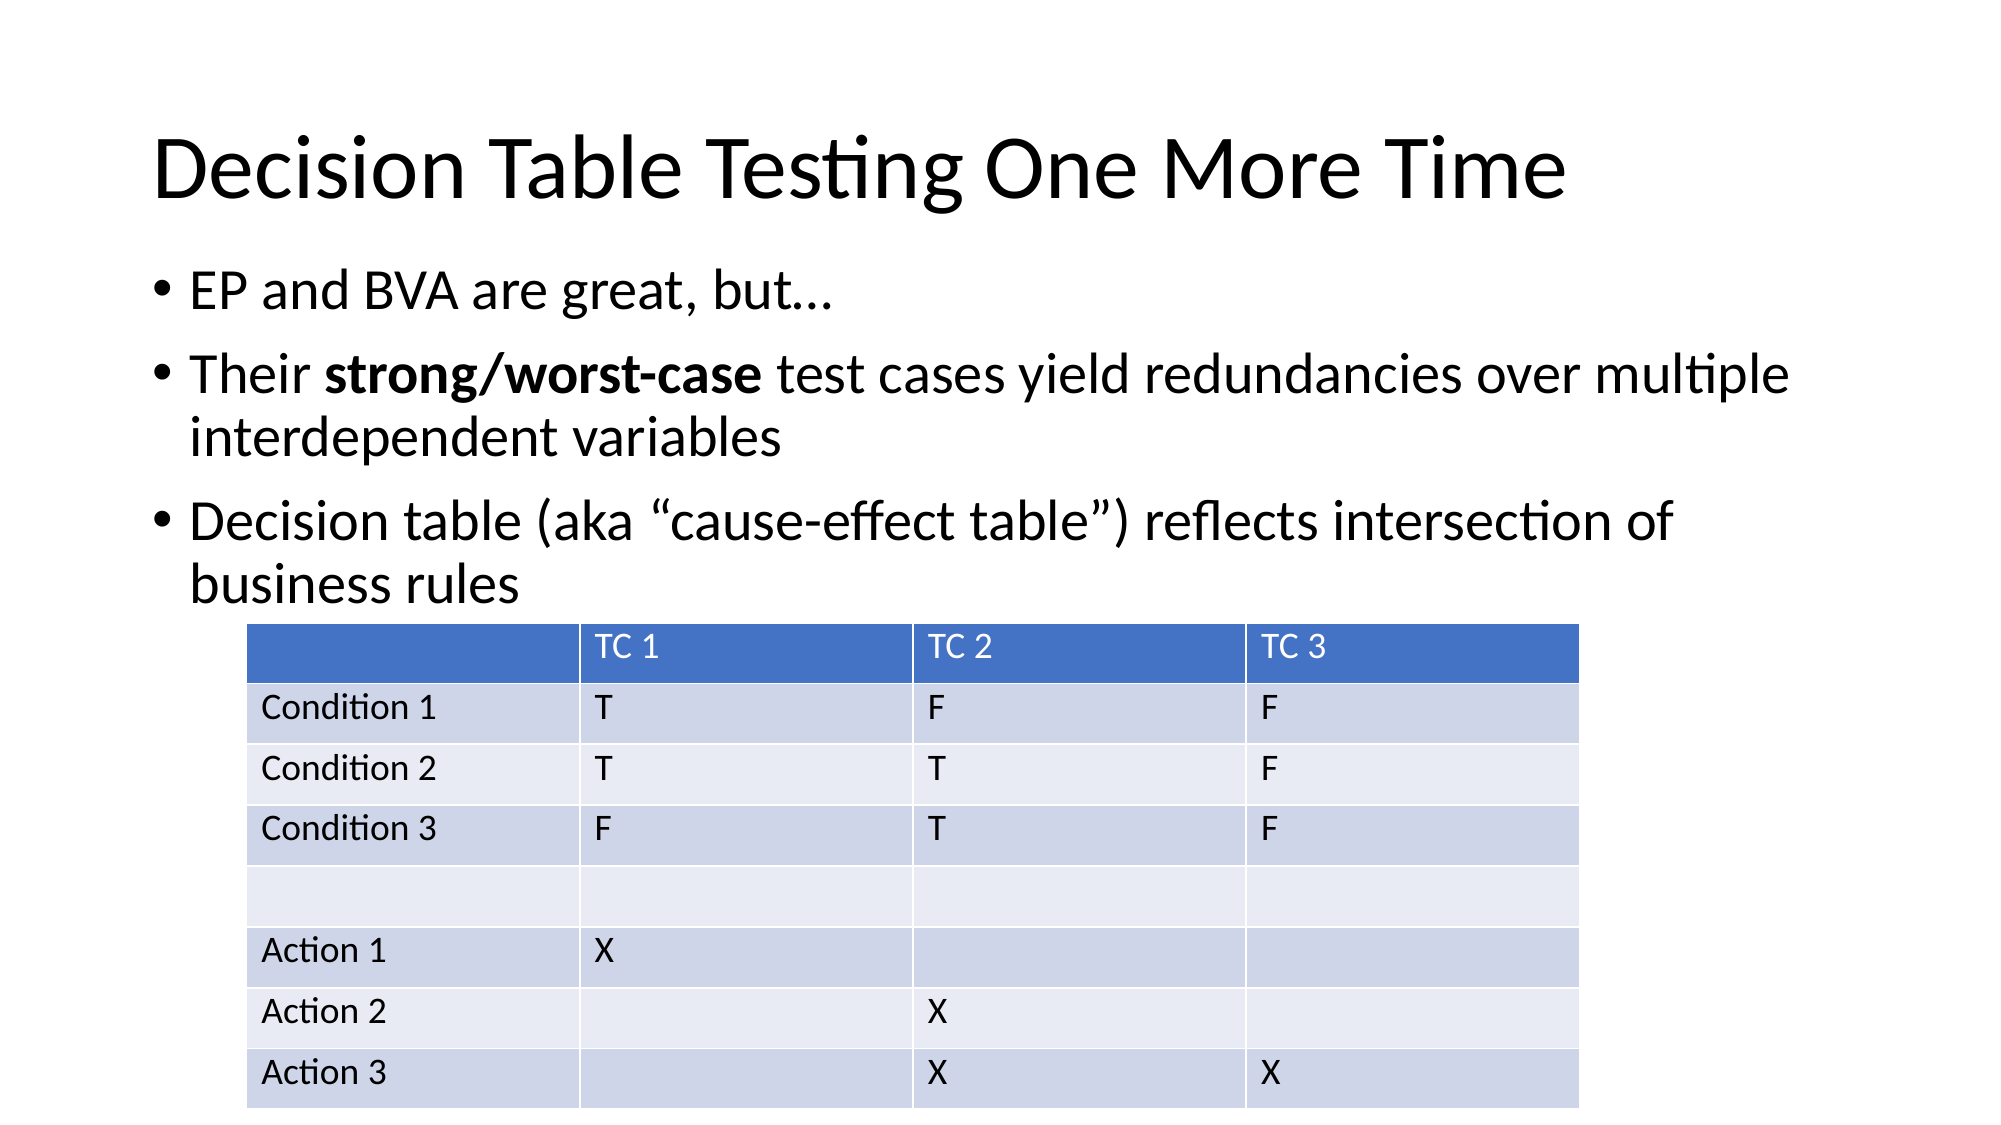

# Decision Table Testing One More Time
EP and BVA are great, but…
Their strong/worst-case test cases yield redundancies over multiple interdependent variables
Decision table (aka “cause-effect table”) reflects intersection of business rules

|  | TC 1 | TC 2 | TC 3 |
| --- | --- | --- | --- |
| Condition 1 | T | F | F |
| Condition 2 | T | T | F |
| Condition 3 | F | T | F |
|  |  |  |  |
| Action 1 | X |  |  |
| Action 2 |  | X |  |
| Action 3 |  | X | X |